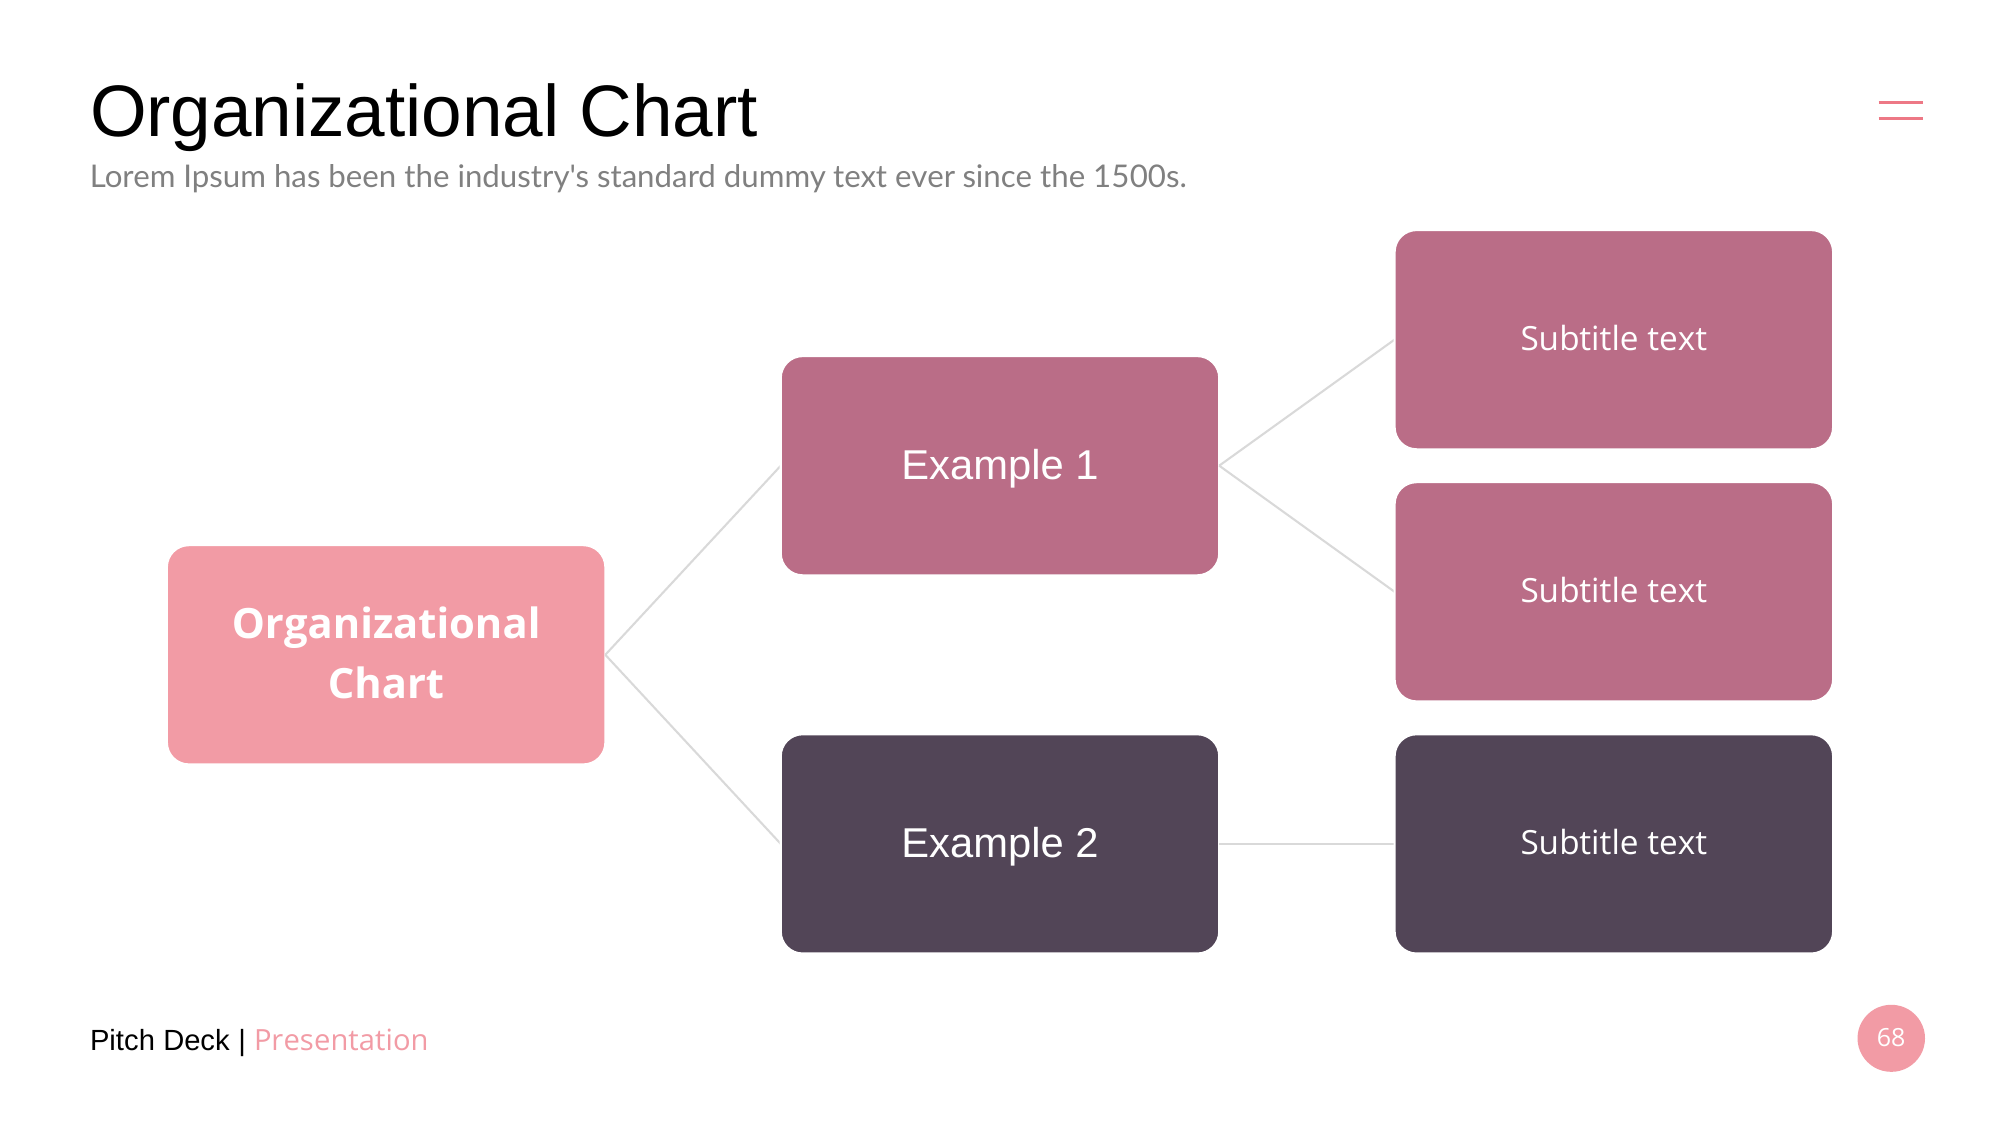

# Organizational Chart
Lorem Ipsum has been the industry's standard dummy text ever since the 1500s.
Subtitle text
Example 1

Subtitle text

Organizational
Chart

Example 2
Subtitle text

Pitch Deck | Presentation
68